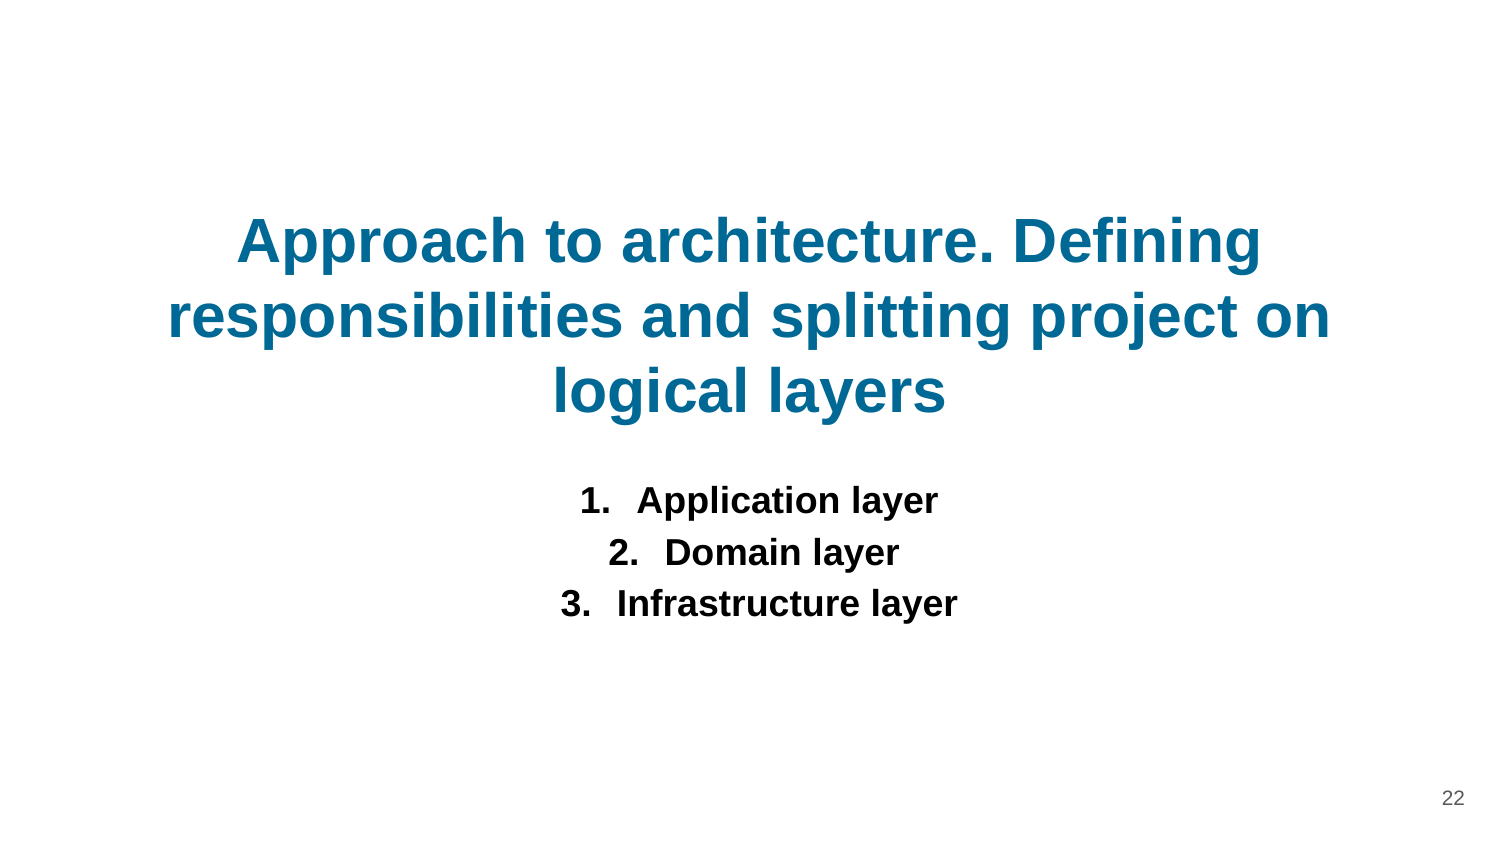

# Approach to architecture. Defining responsibilities and splitting project on logical layers
Application layer
Domain layer
Infrastructure layer
22